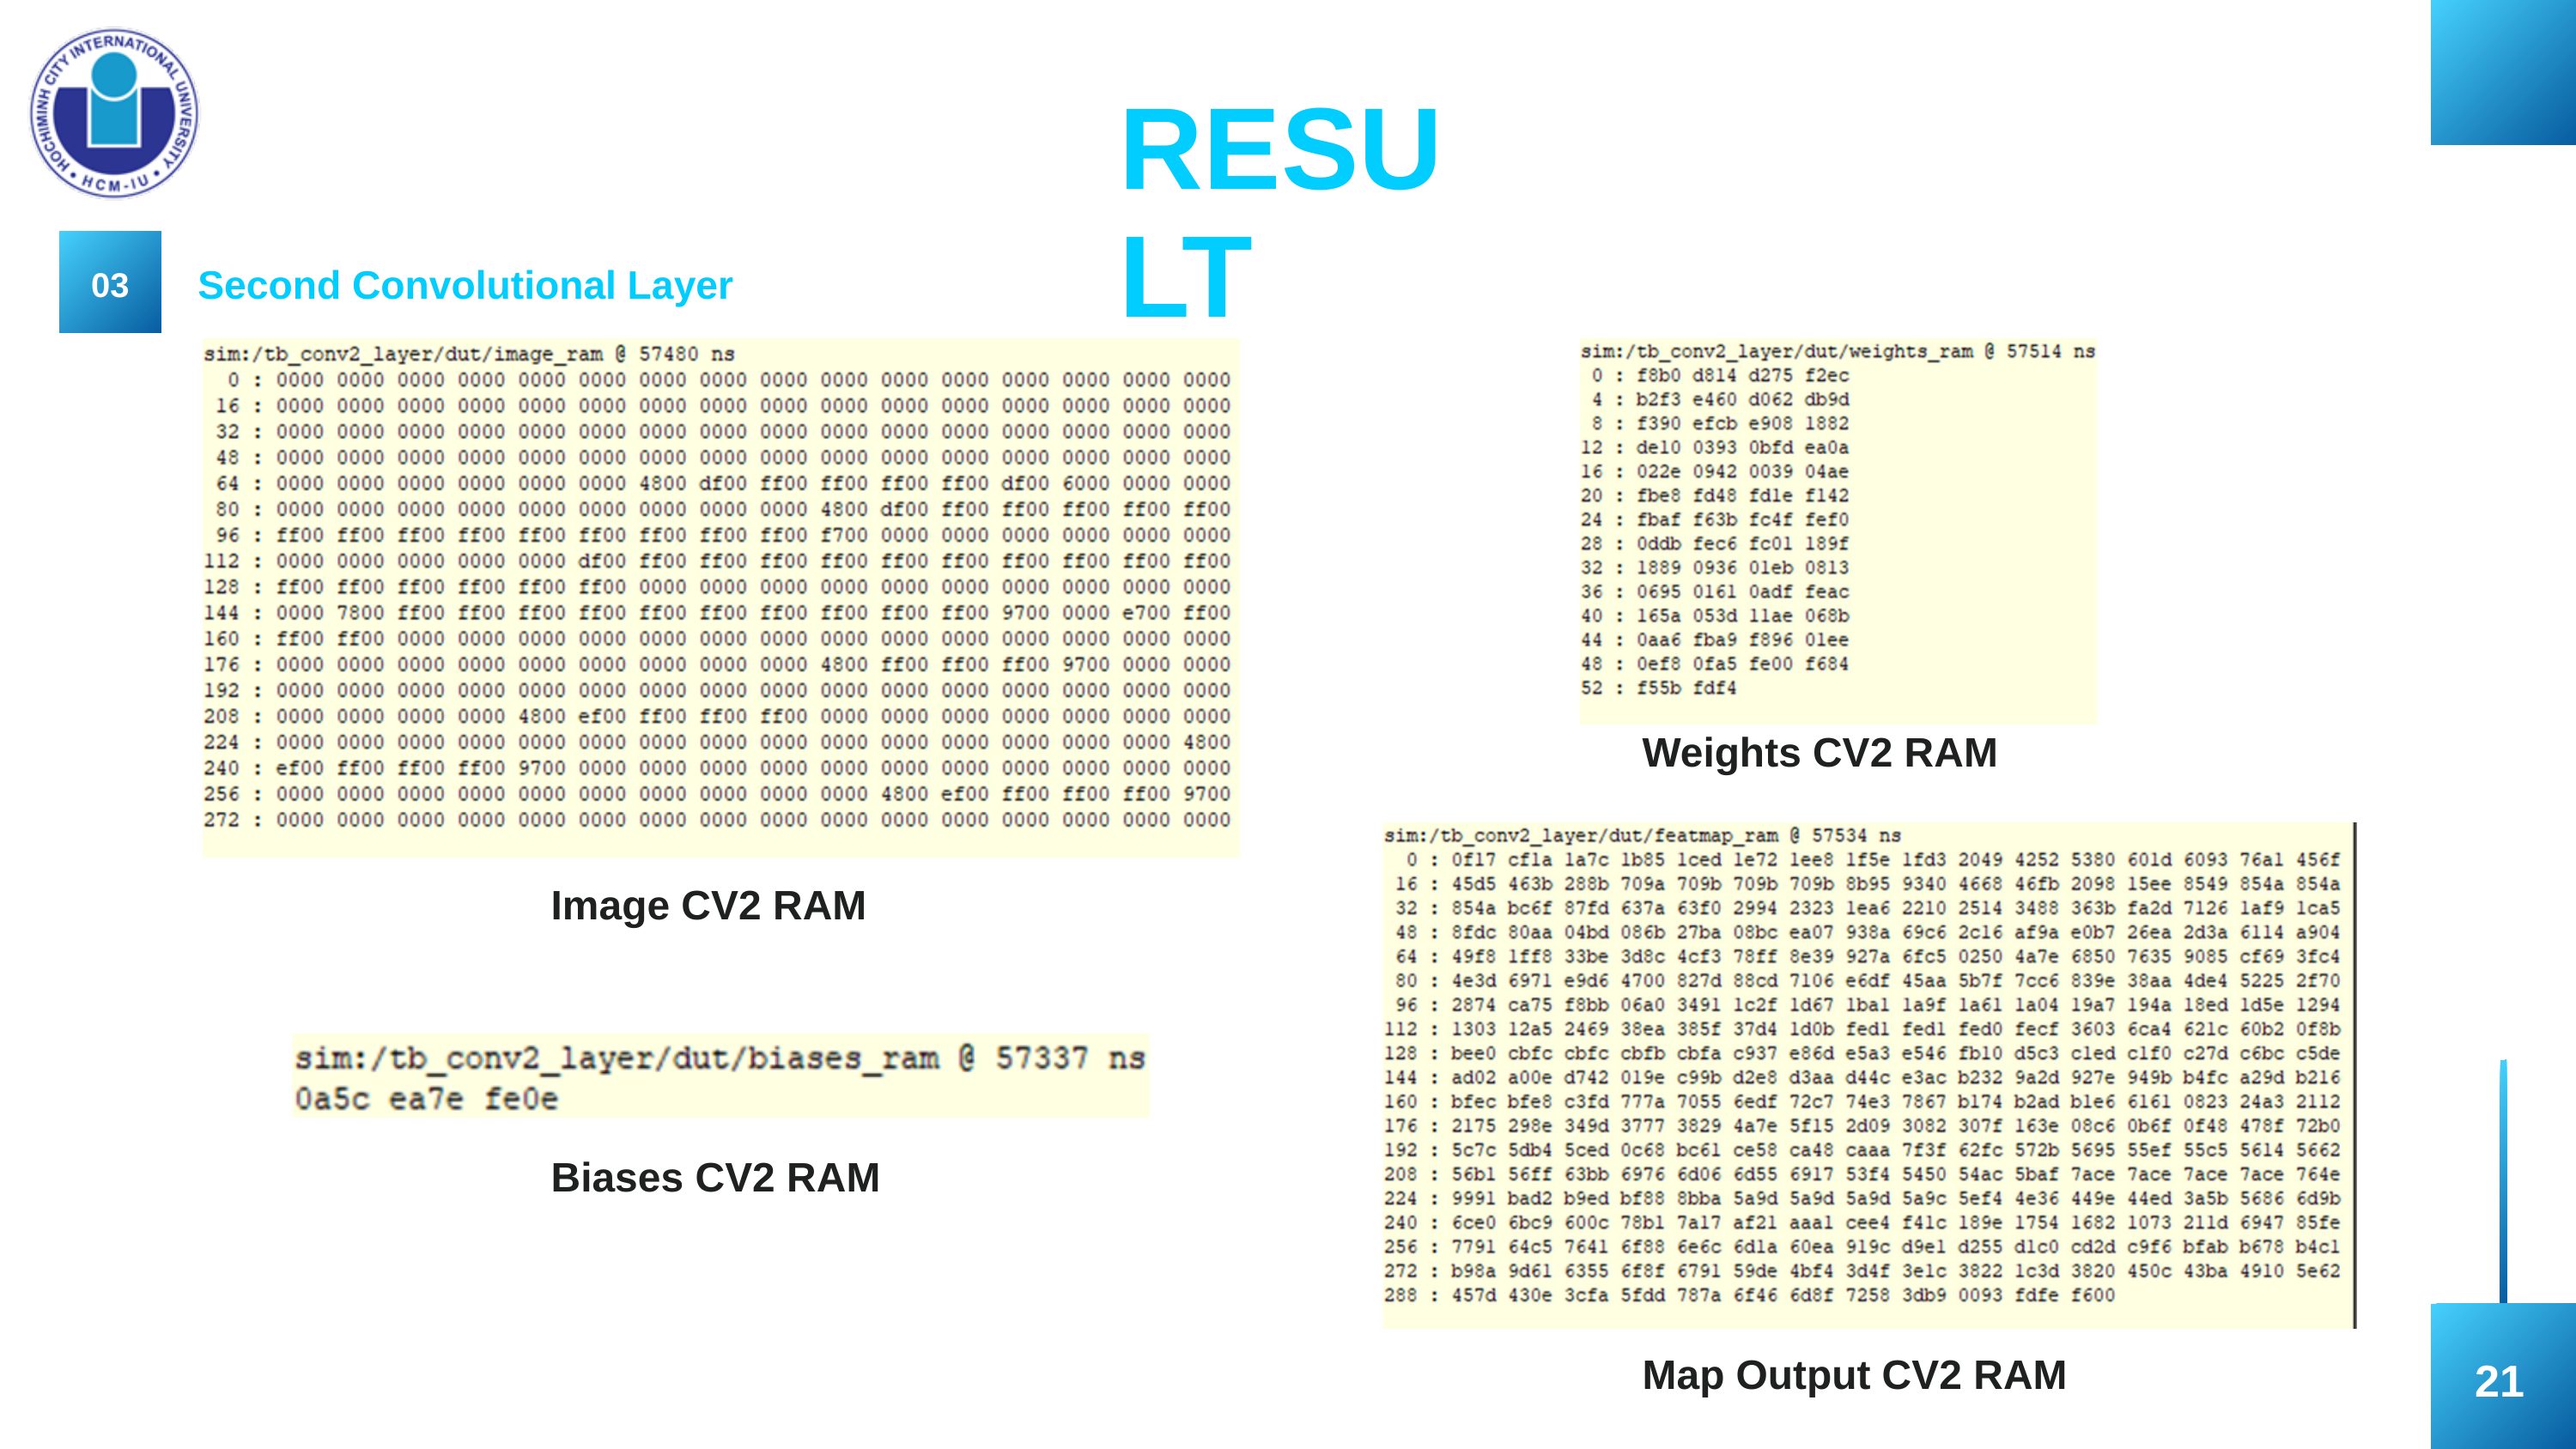

RESULT

Second Convolutional Layer
03

Weights CV2 RAM

Image CV2 RAM

Biases CV2 RAM

Map Output CV2 RAM
21